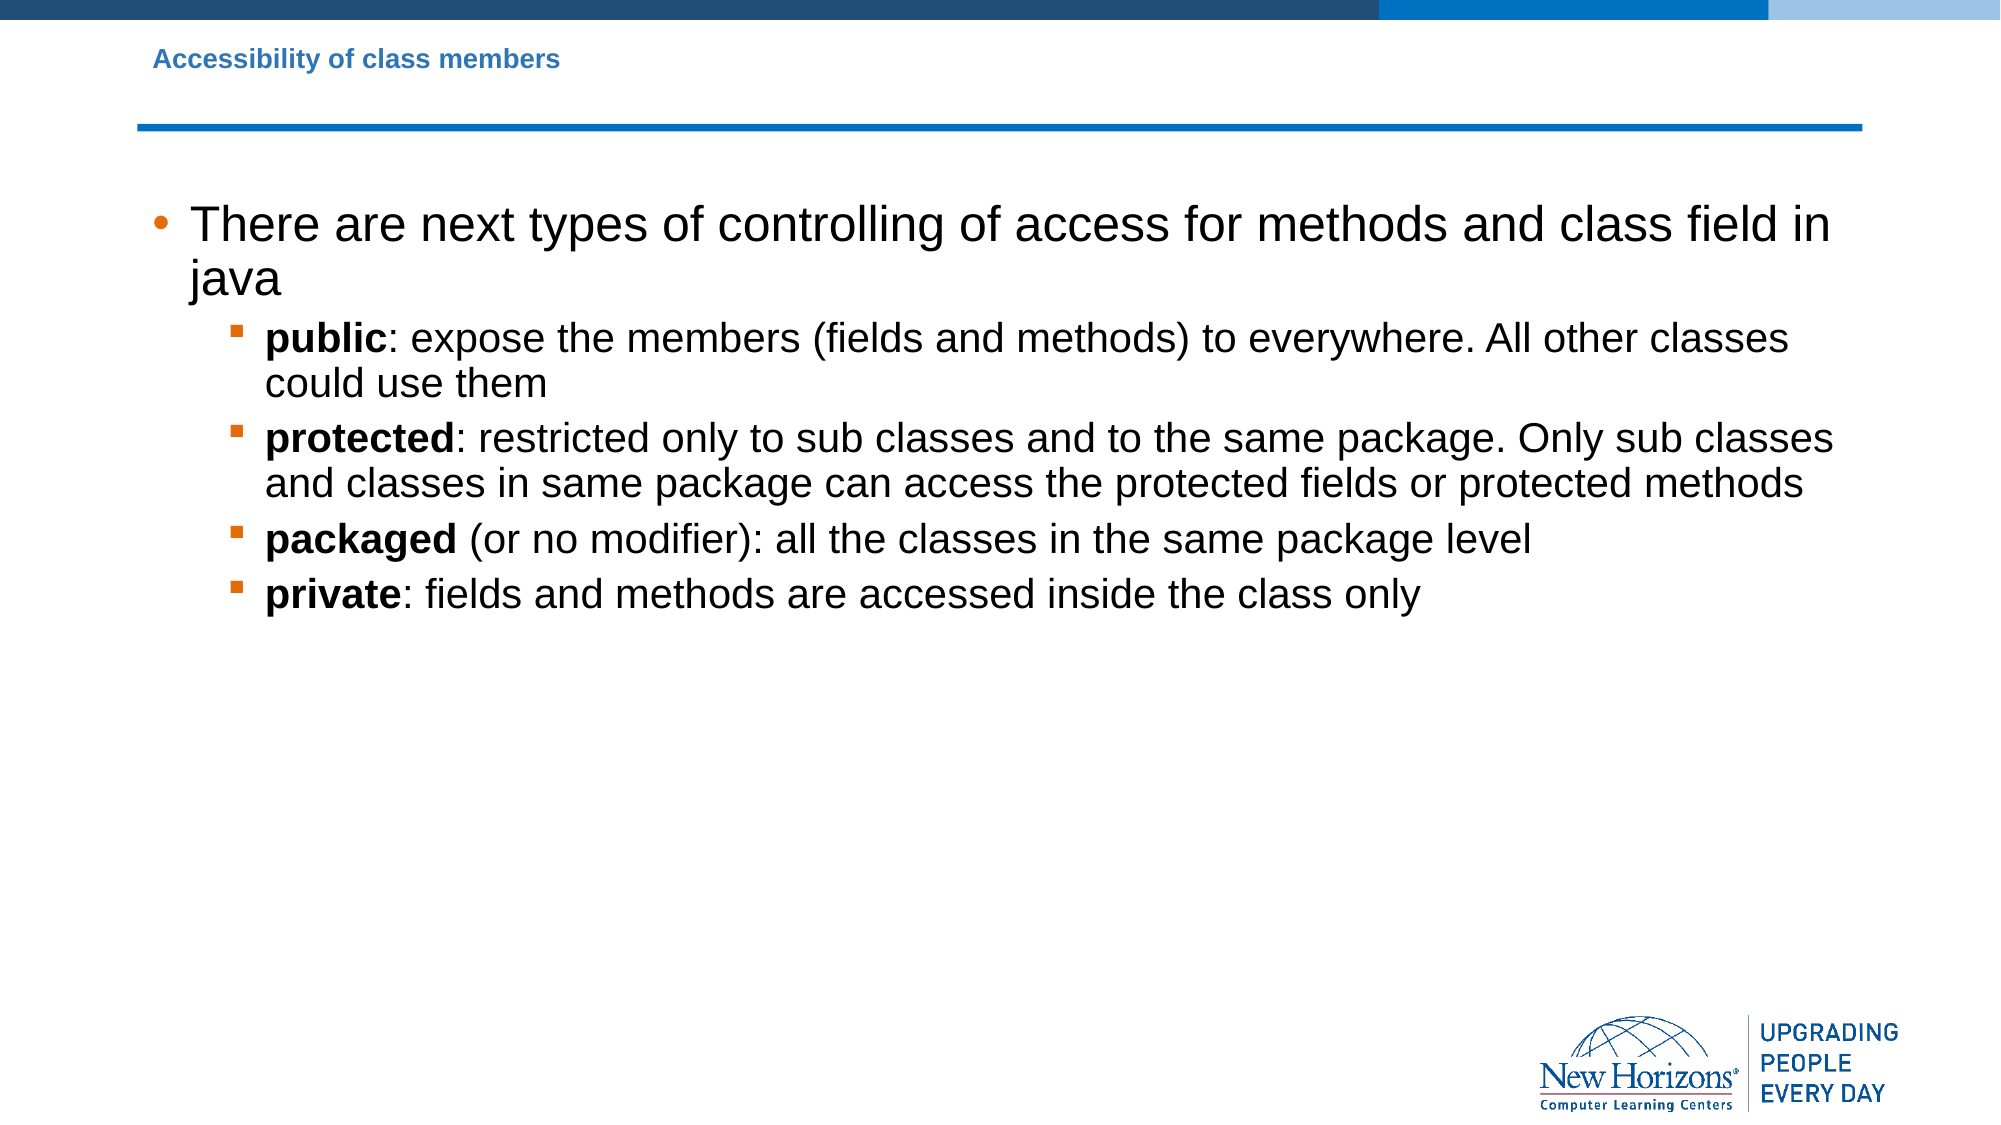

# Accessibility of class members
There are next types of controlling of access for methods and class field in java
public: expose the members (fields and methods) to everywhere. All other classes could use them
protected: restricted only to sub classes and to the same package. Only sub classes and classes in same package can access the protected fields or protected methods
packaged (or no modifier): all the classes in the same package level
private: fields and methods are accessed inside the class only